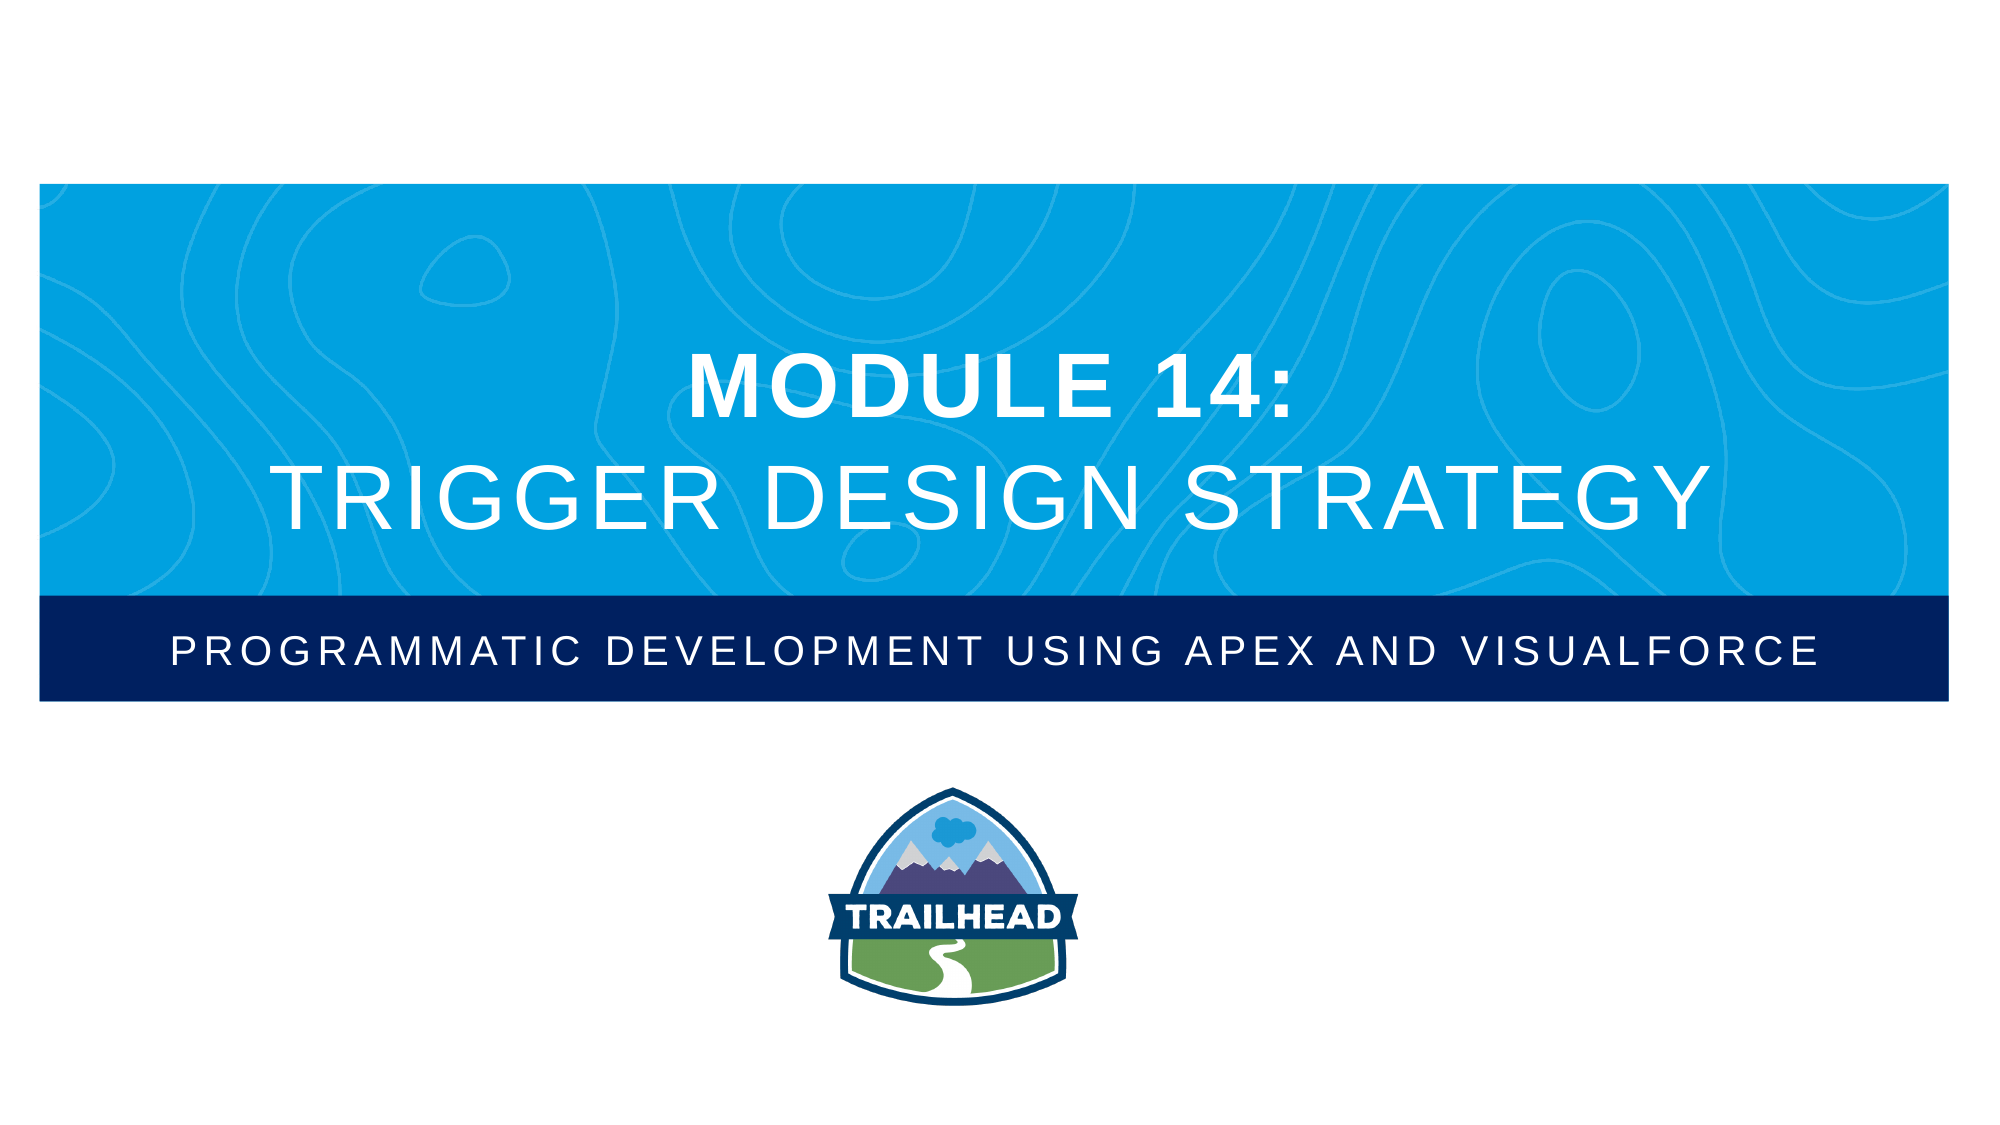

Module 14:
Trigger Design Strategy
Programmatic Development using Apex and Visualforce